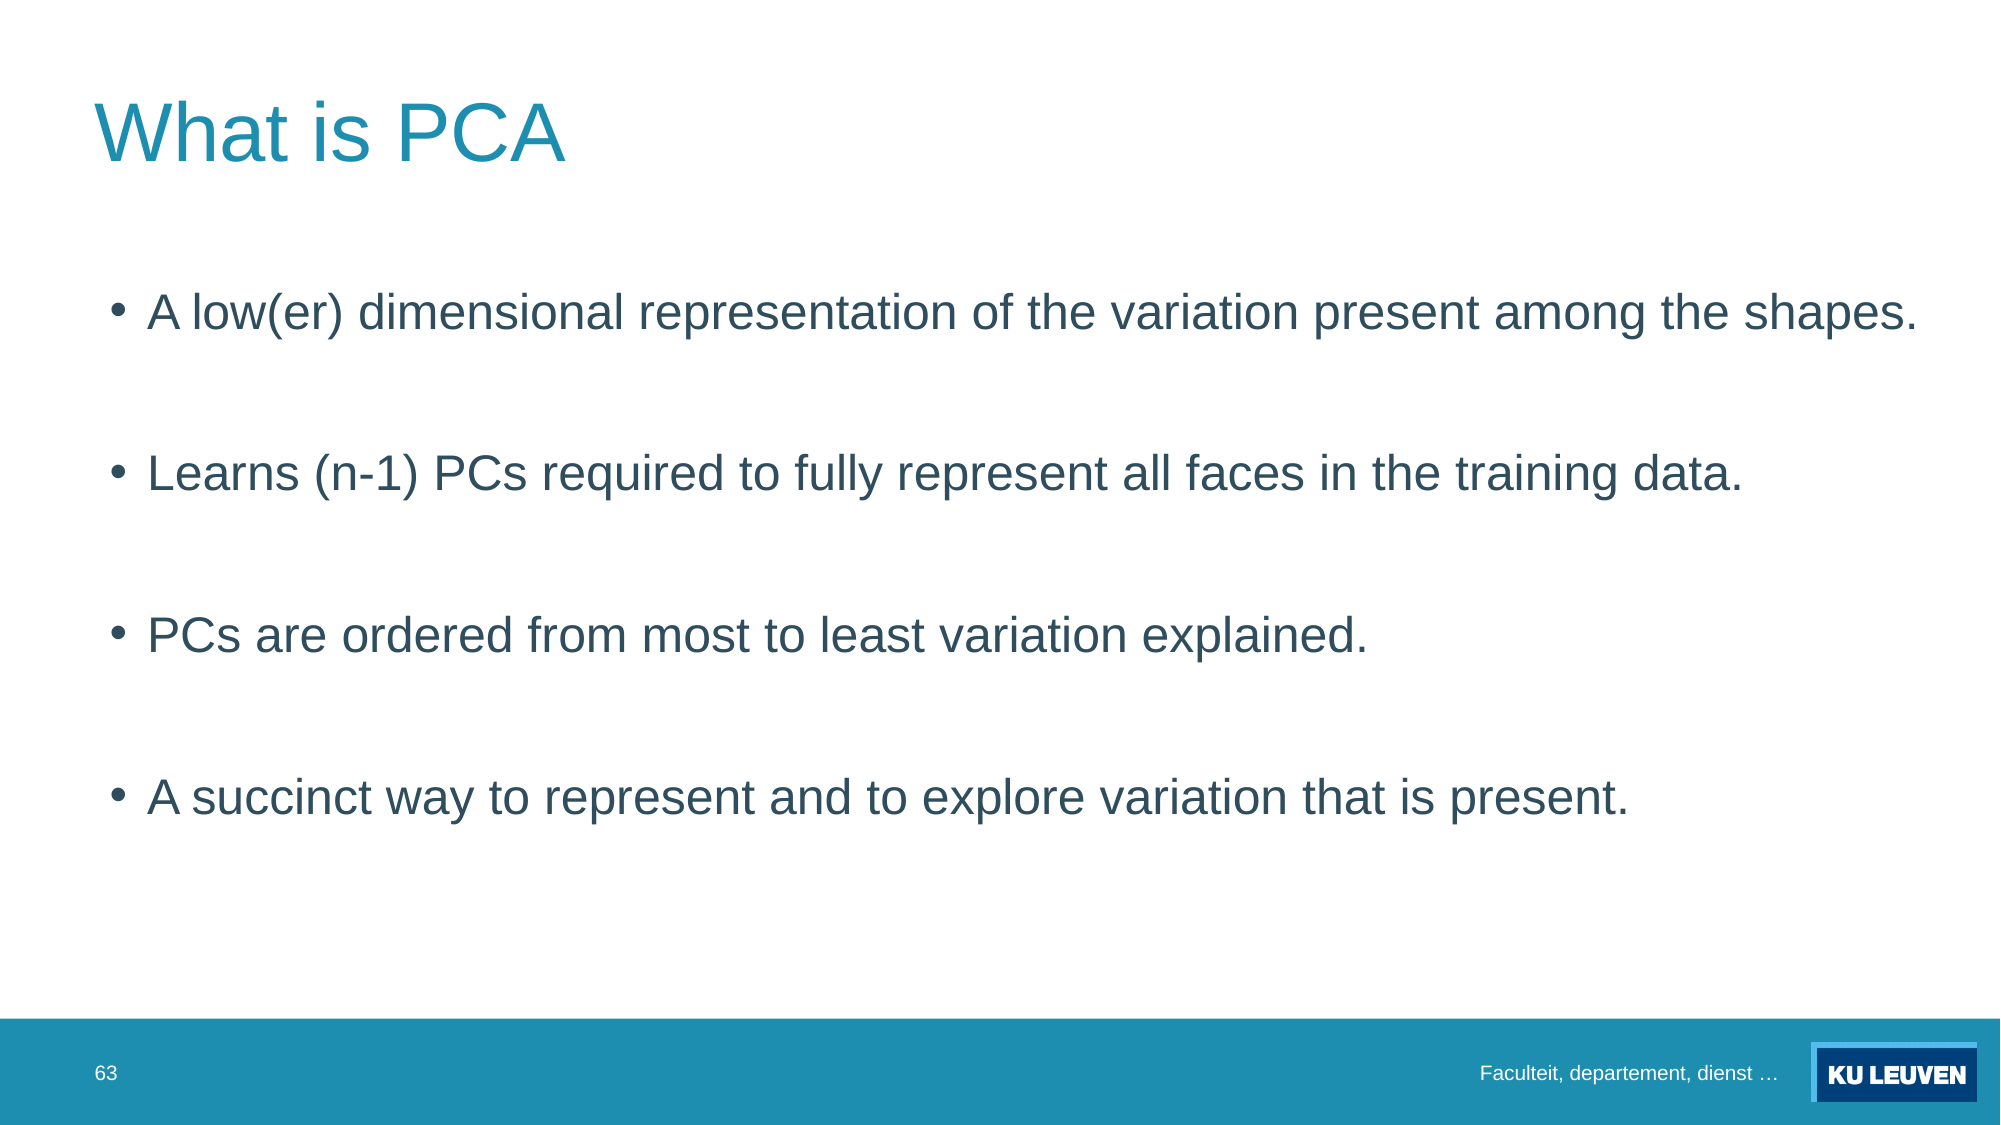

# What is PCA
A low(er) dimensional representation of the variation present among the shapes.

Learns (n-1) PCs required to fully represent all faces in the training data.

PCs are ordered from most to least variation explained.

A succinct way to represent and to explore variation that is present.

63
Faculteit, departement, dienst …